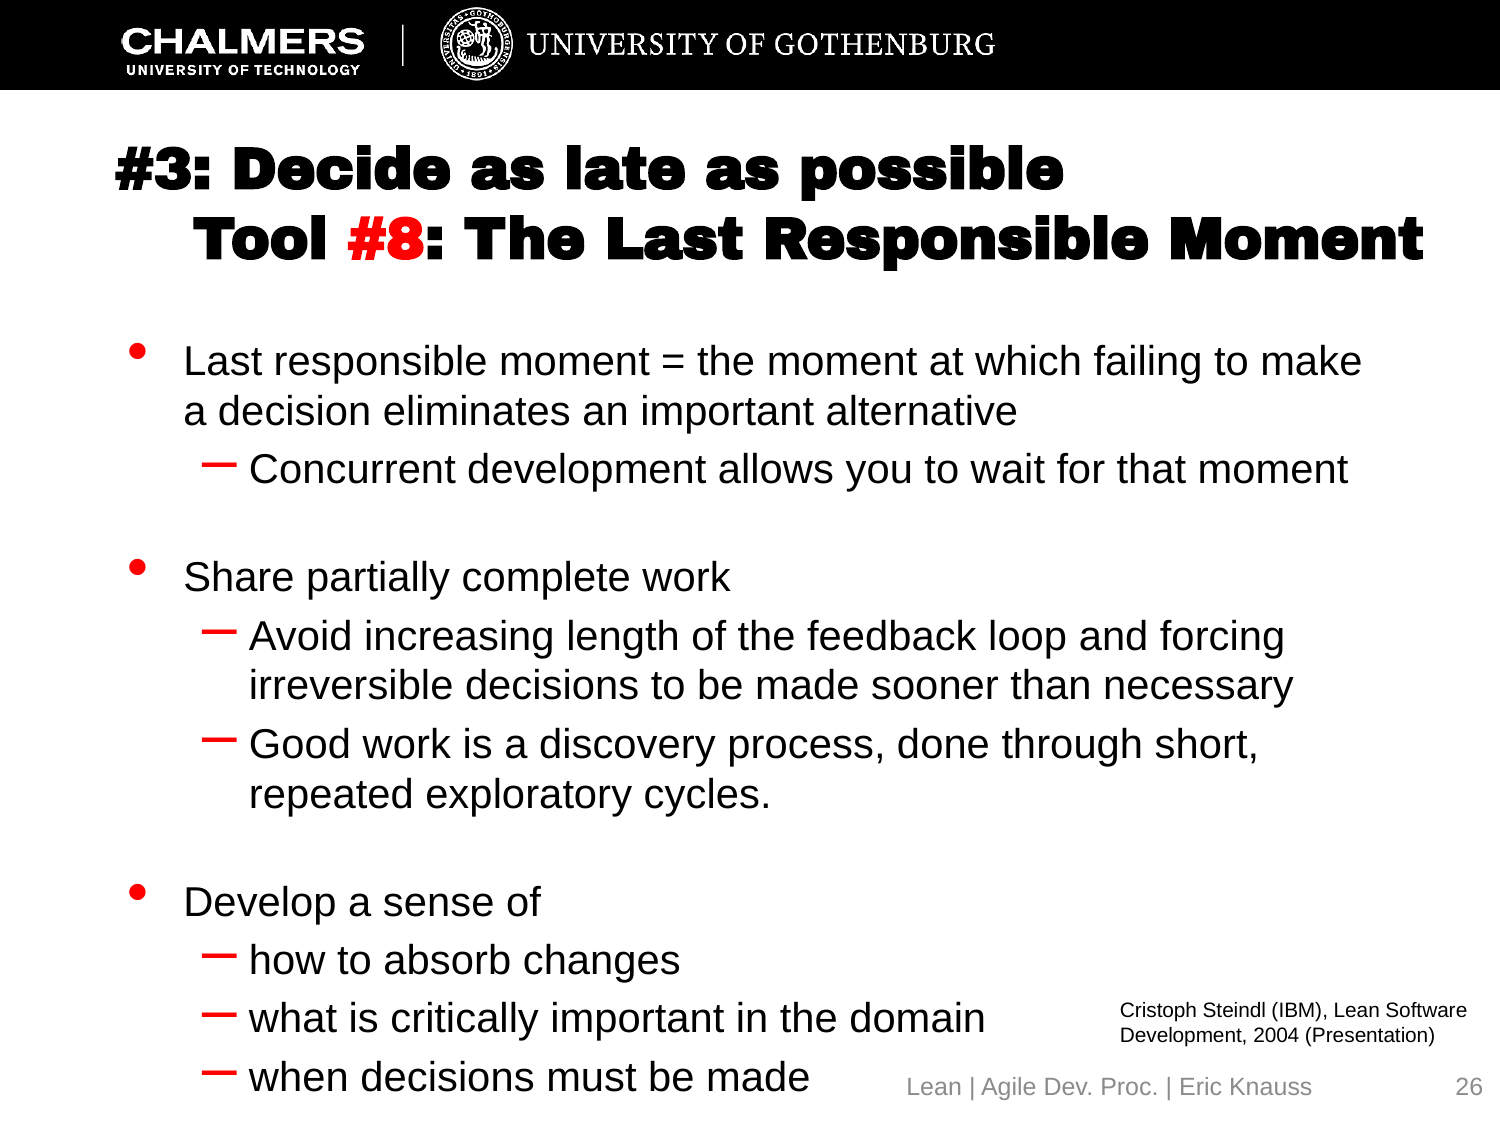

# #3: Decide as late as possible Tool #8: The Last Responsible Moment
Last responsible moment = the moment at which failing to make a decision eliminates an important alternative
Concurrent development allows you to wait for that moment

Share partially complete work
Avoid increasing length of the feedback loop and forcing irreversible decisions to be made sooner than necessary
Good work is a discovery process, done through short, repeated exploratory cycles.

Develop a sense of
how to absorb changes
what is critically important in the domain
when decisions must be made

Cristoph Steindl (IBM), Lean Software Development, 2004 (Presentation)
26
Lean | Agile Dev. Proc. | Eric Knauss